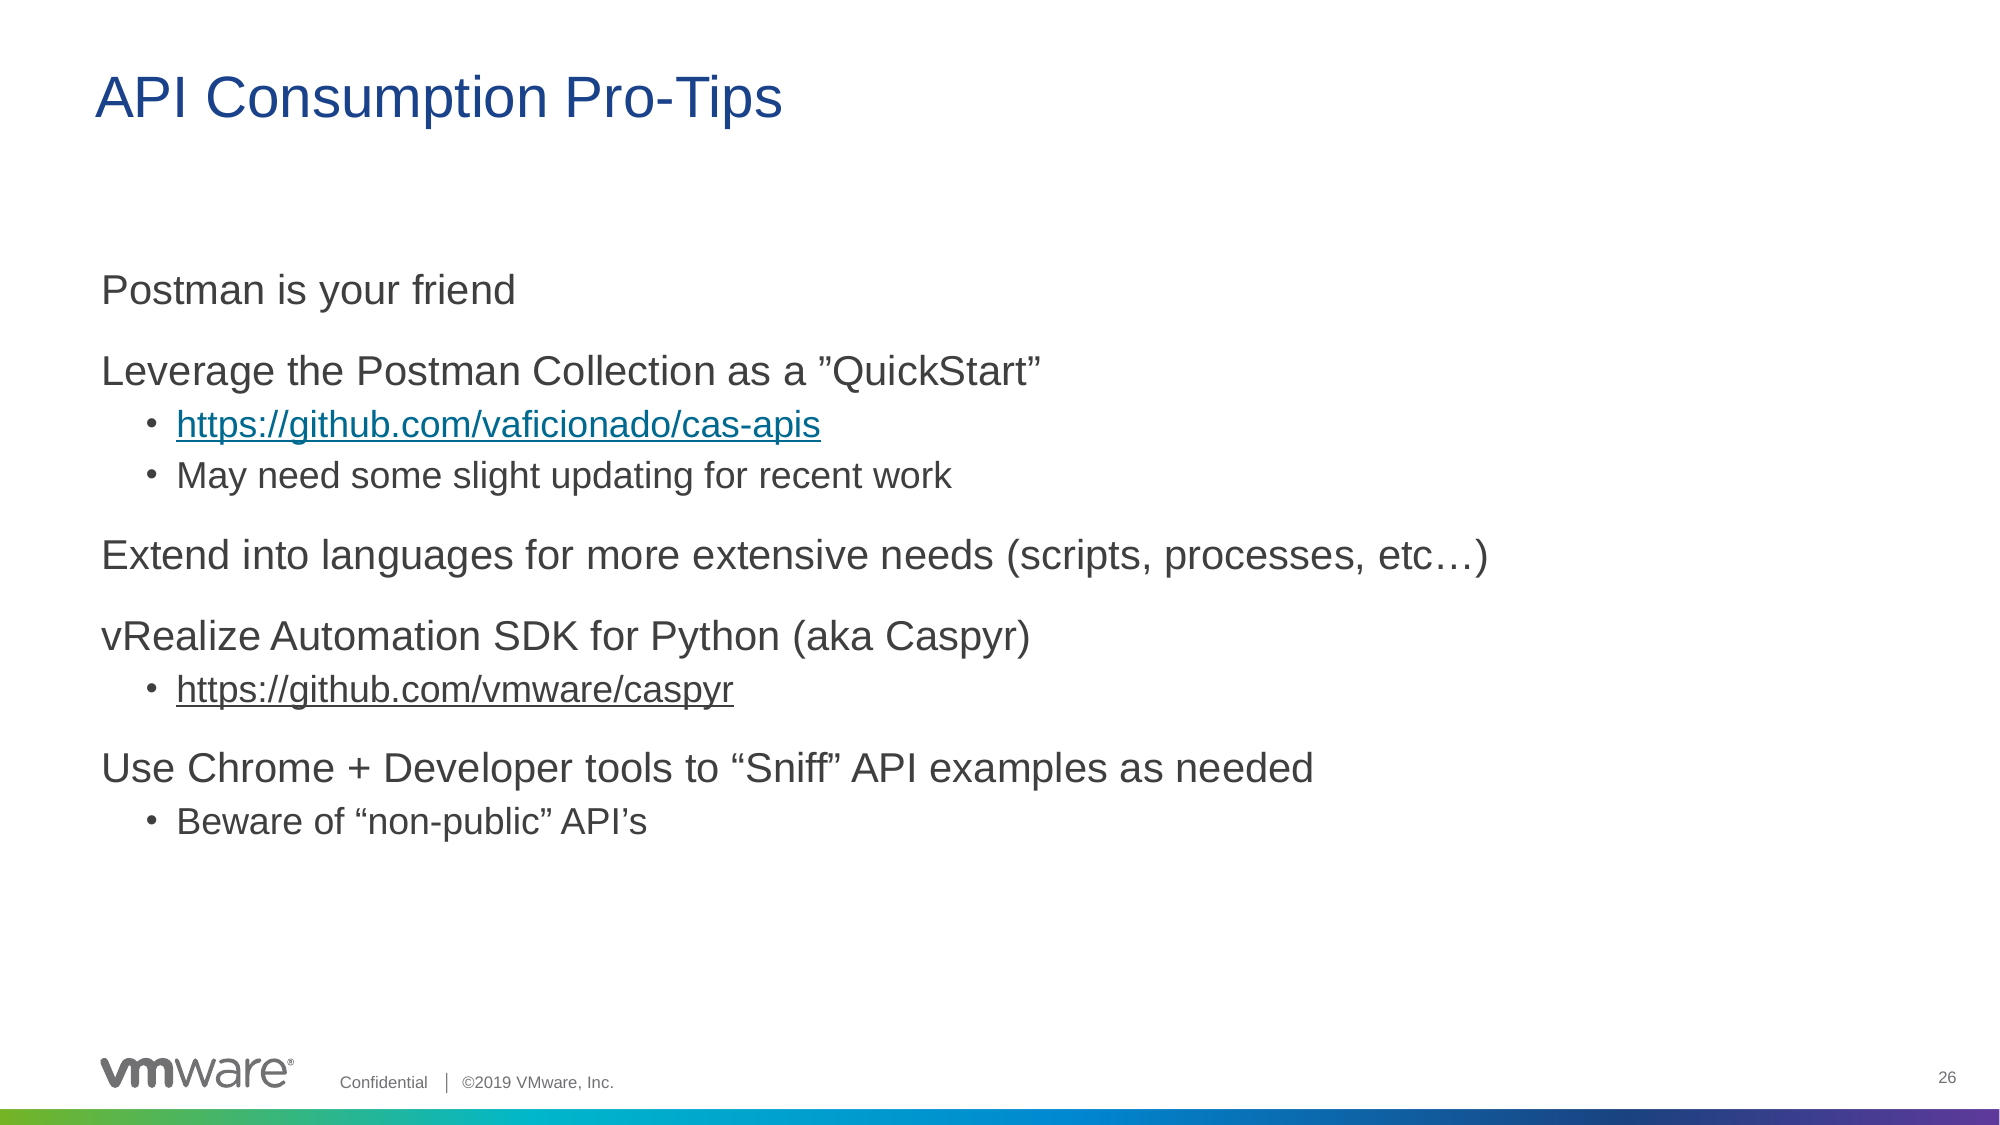

# API Consumption Pro-Tips

Postman is your friend
Leverage the Postman Collection as a ”QuickStart”
https://github.com/vaficionado/cas-apis
May need some slight updating for recent work
Extend into languages for more extensive needs (scripts, processes, etc…)
vRealize Automation SDK for Python (aka Caspyr)
https://github.com/vmware/caspyr
Use Chrome + Developer tools to “Sniff” API examples as needed
Beware of “non-public” API’s